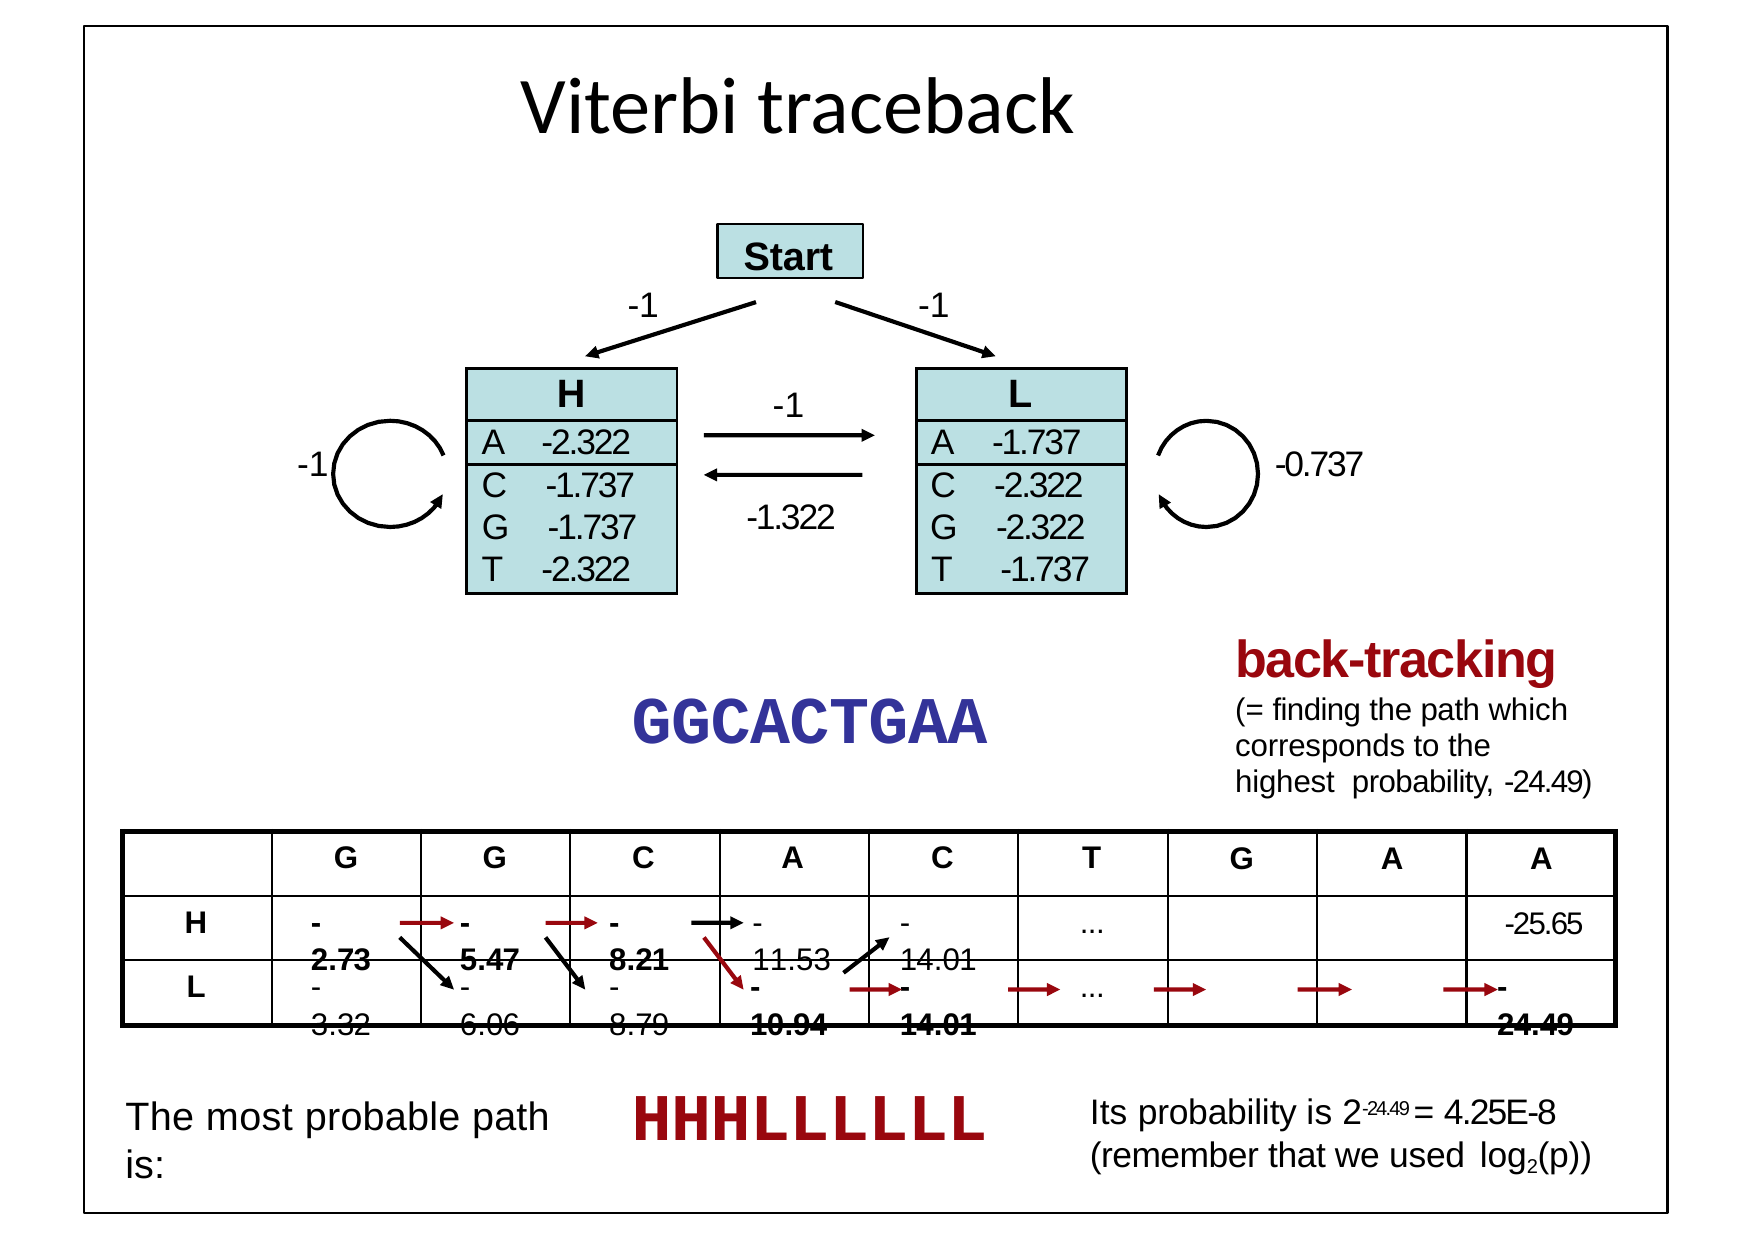

# Viterbi traceback
Start
-­1
-­1

| H |  |
| --- | --- |
| A | -­2.322 |
| C | -­1.737 |
| G | -­1.737 |
| T | -­2.322 |
| L |  |
| --- | --- |
| A | -­1.737 |
| C | -­2.322 |
| G | -­2.322 |
| T | -­1.737 |
-­1

-­1
-­0.737

-­1.322
back-­tracking
(= finding the path which  corresponds to the highest  probability, -­24.49)

G	A	A
-­25.65
GGCACTGAA

G
G
C
A
C
T
H
-­2.73
-­5.47
-­8.21
-­11.53
-­14.01
...

L
-­3.32
-­6.06
-­8.79
-­10.94
-­14.01
...
-­24.49
HHHLLLLLL
Its probability is 2-­24.49 = 4.25E-­8  (remember that we used log2(p))
The most probable path is: